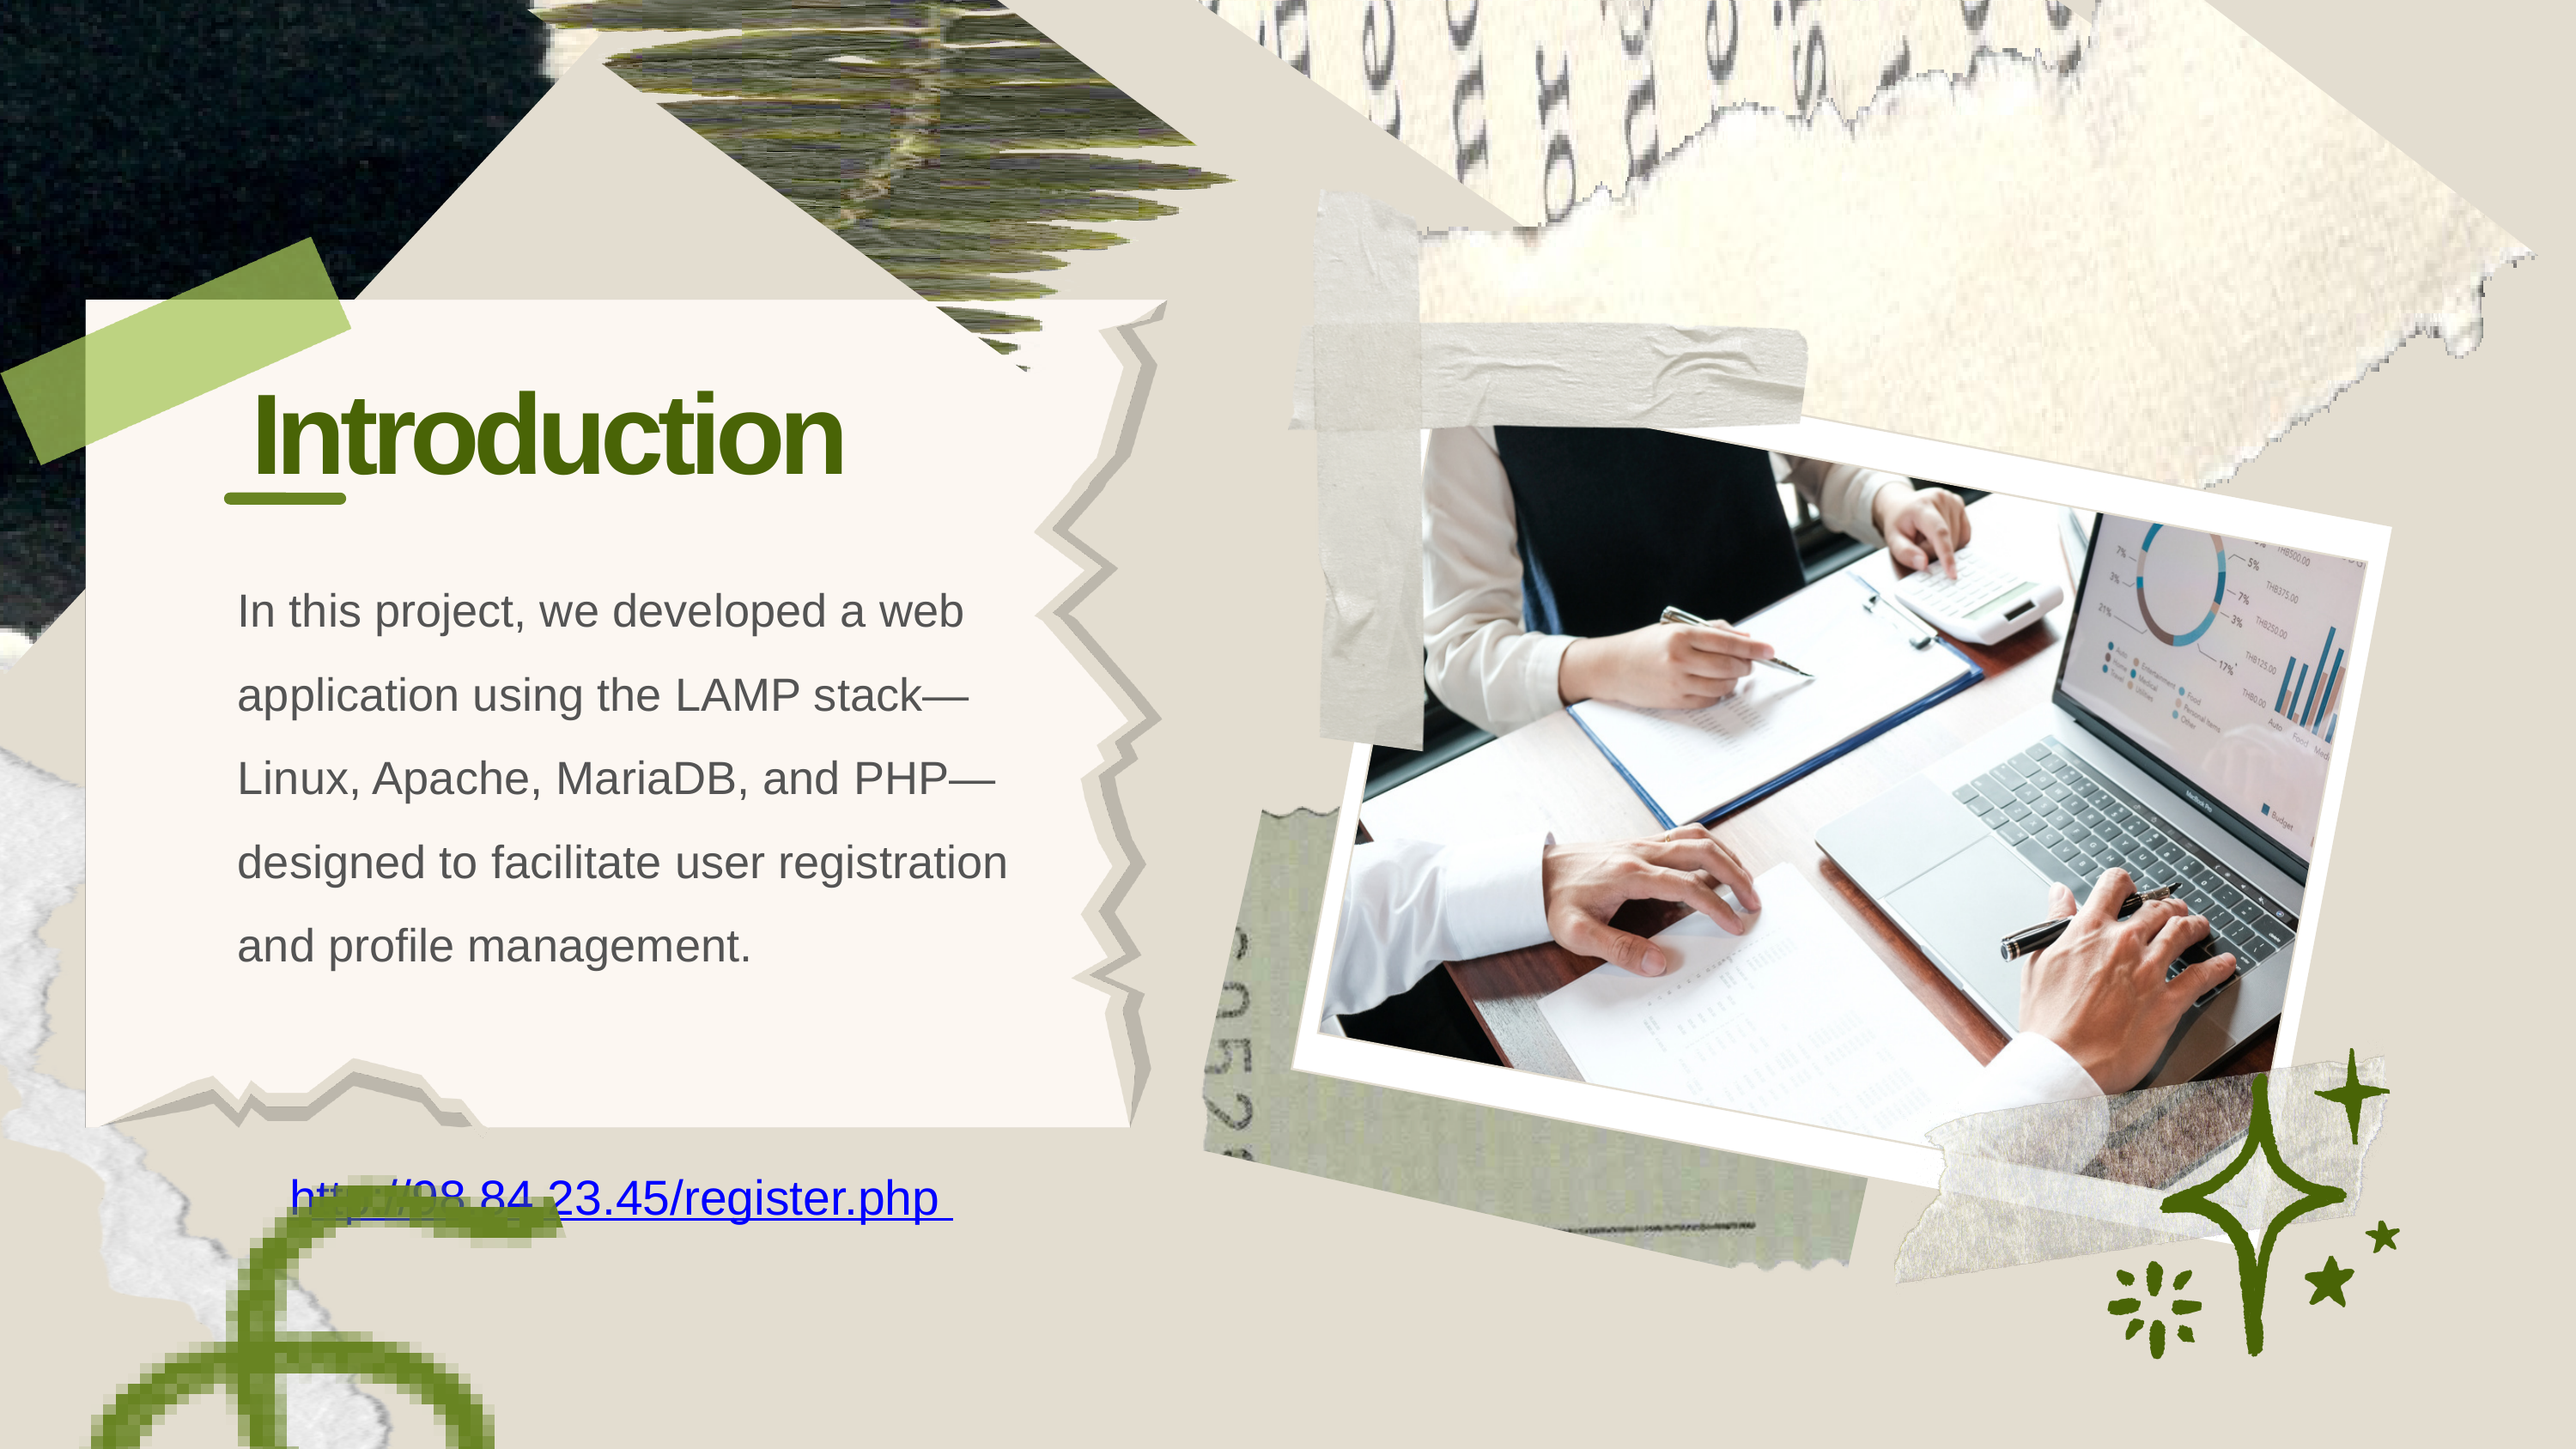

Introduction

In this project, we developed a web application using the LAMP stack—Linux, Apache, MariaDB, and PHP—designed to facilitate user registration and profile management.

http://98.84.23.45/register.php